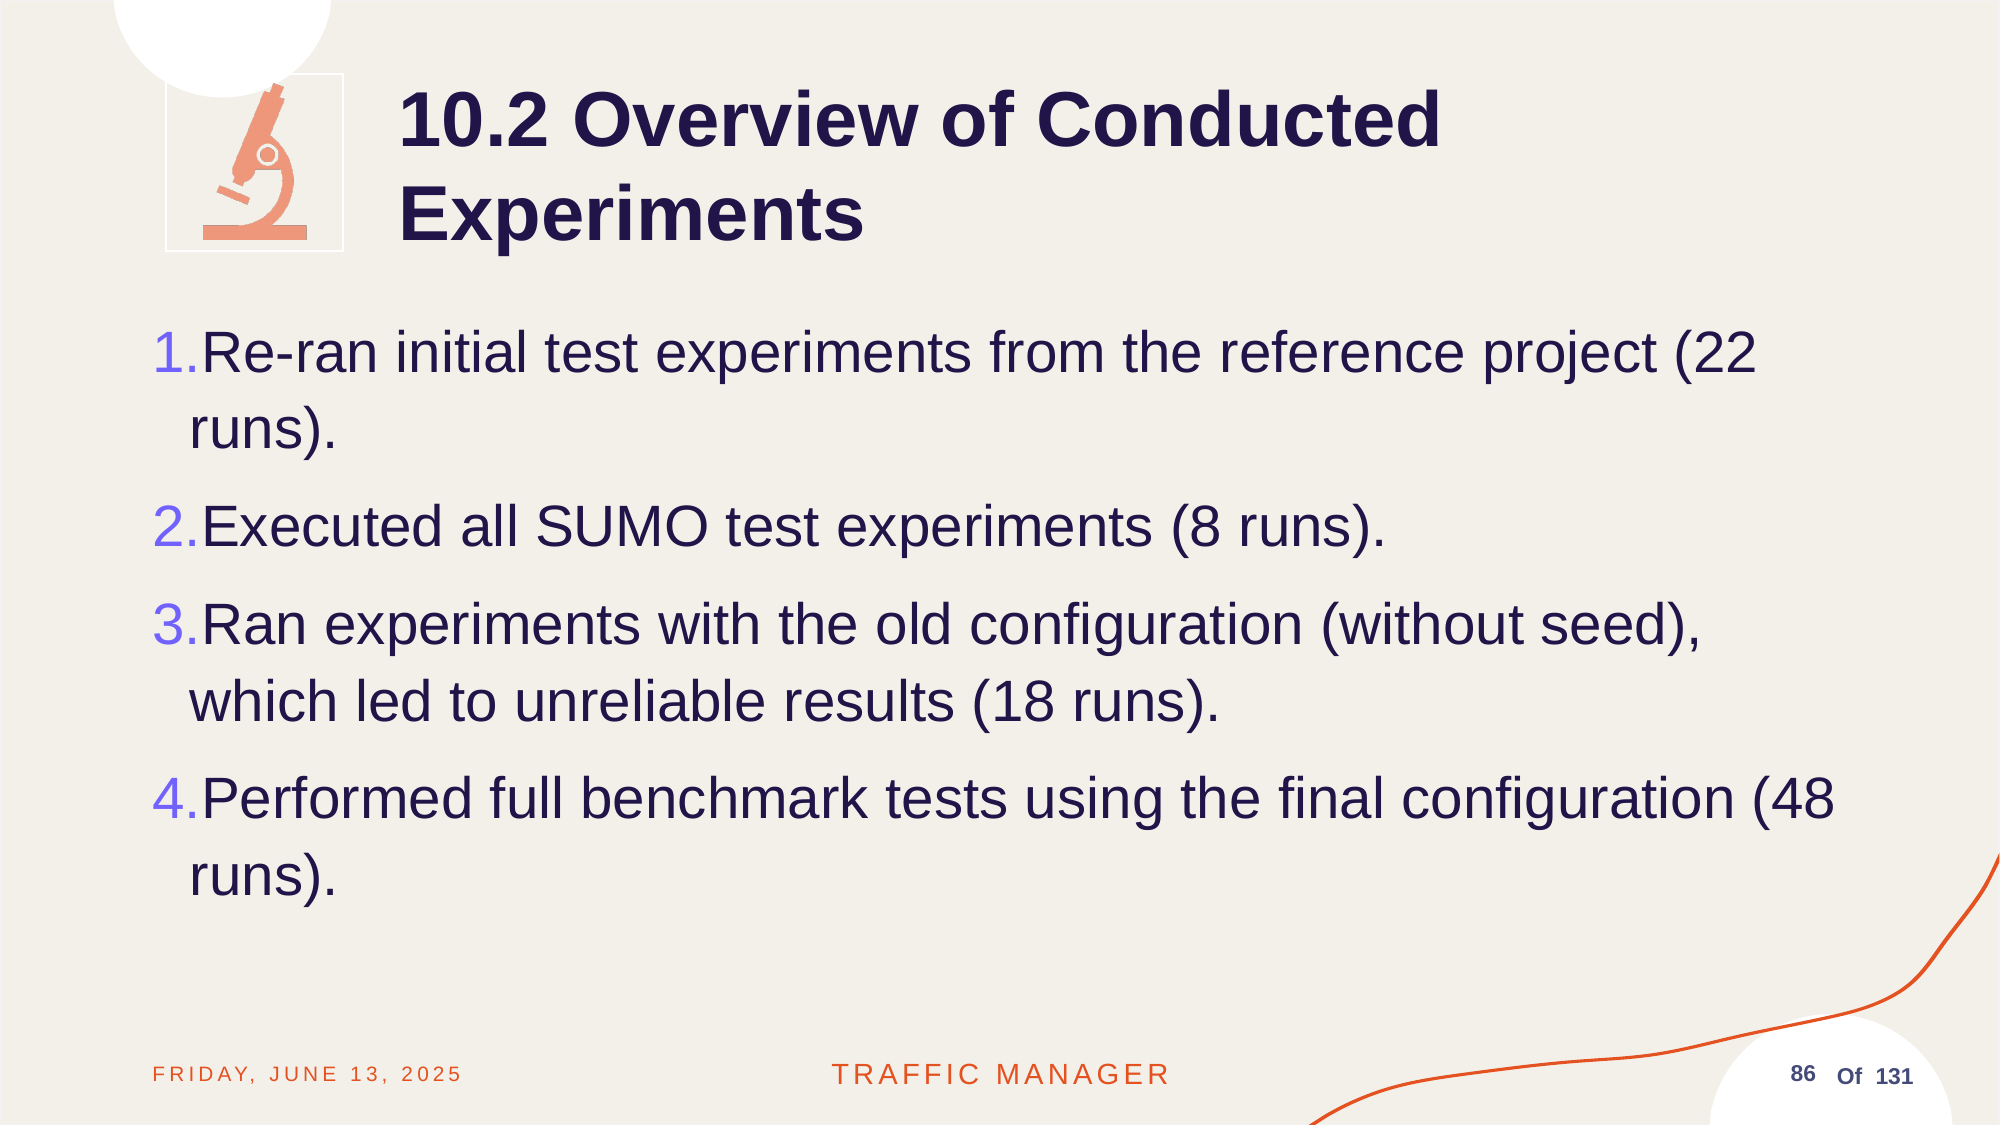

10.2 Overview of Conducted Experiments

Re-ran initial test experiments from the reference project (22 runs).
Executed all SUMO test experiments (8 runs).
Ran experiments with the old configuration (without seed), which led to unreliable results (18 runs).
Performed full benchmark tests using the final configuration (48 runs).
Friday, June 13, 2025
Traffic MANAGER
86